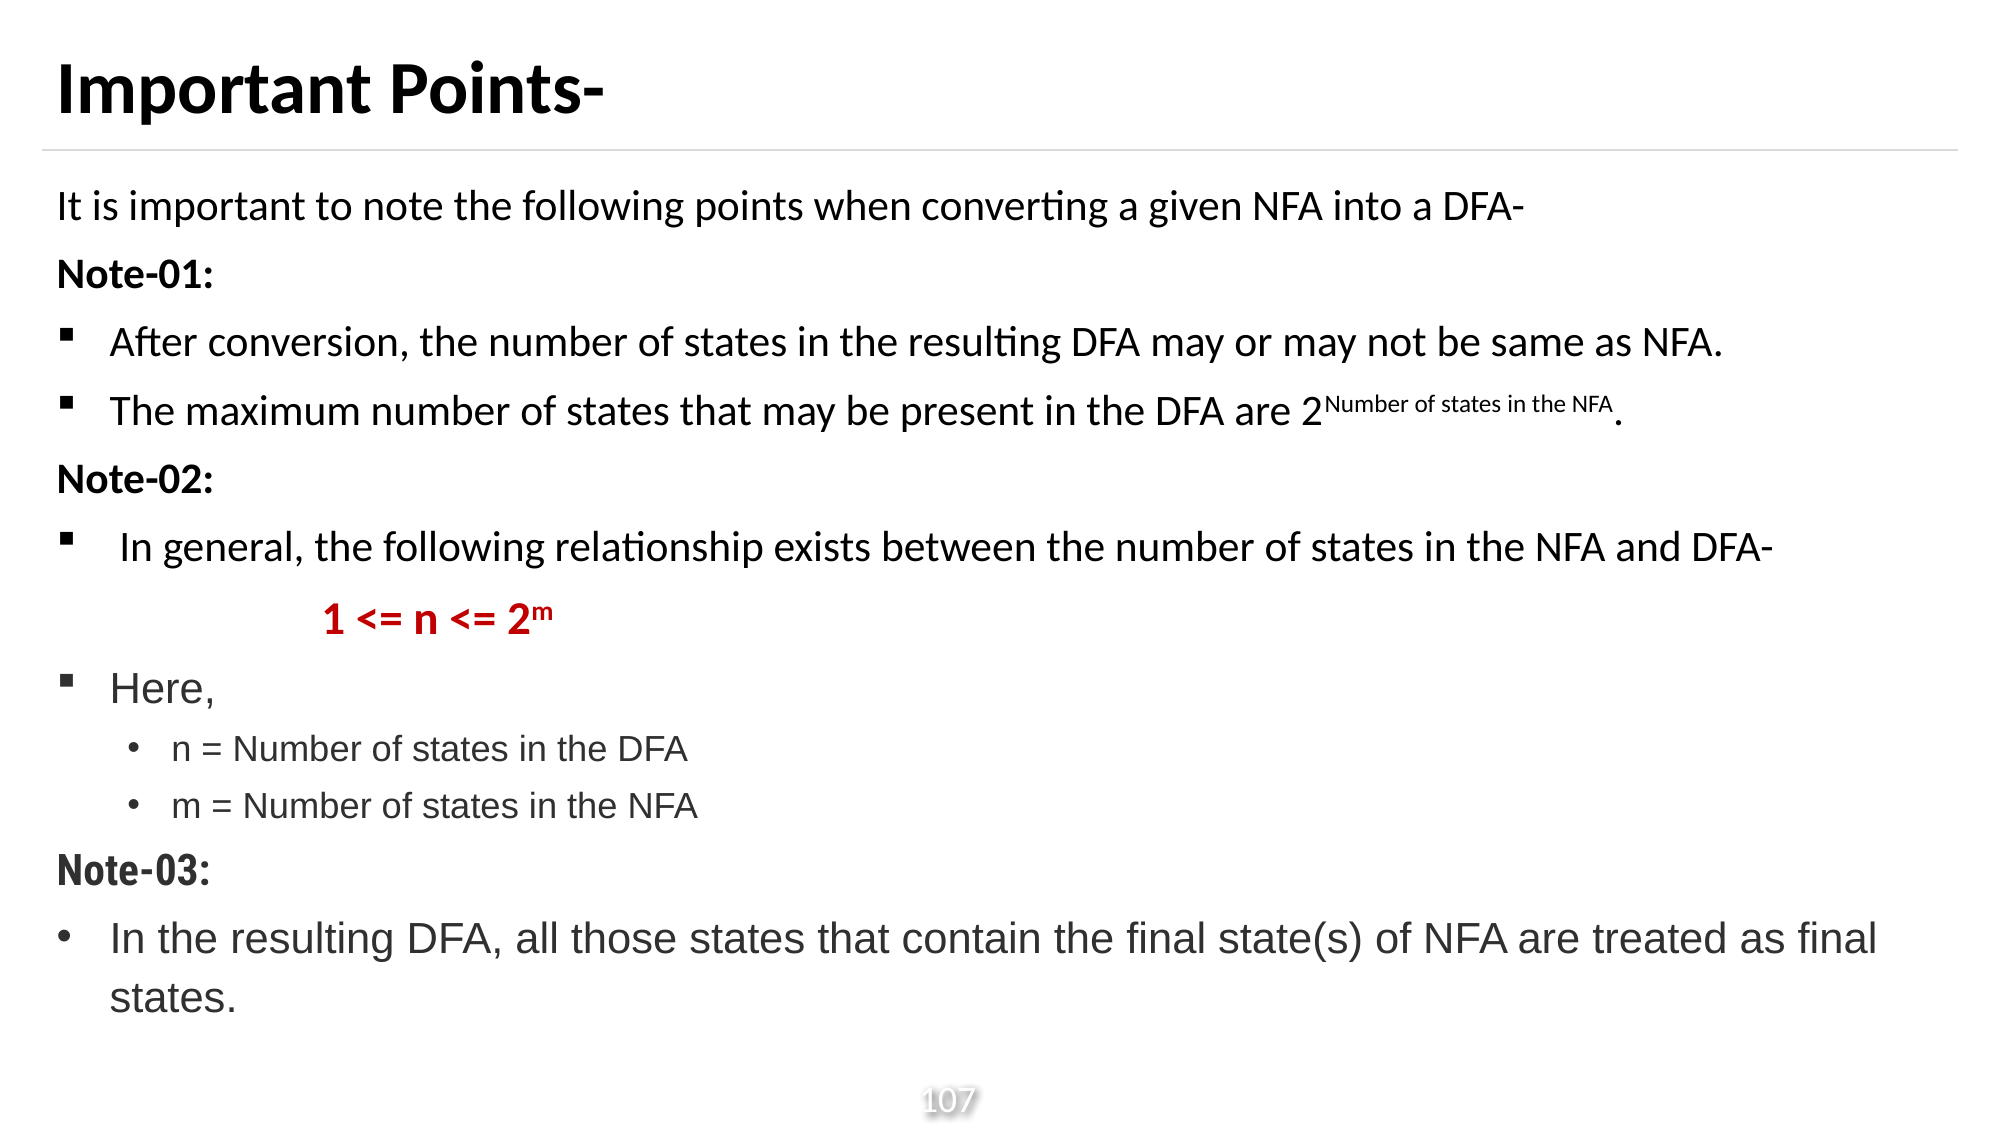

# Important Points-
It is important to note the following points when converting a given NFA into a DFA-
Note-01:
After conversion, the number of states in the resulting DFA may or may not be same as NFA.
The maximum number of states that may be present in the DFA are 2Number of states in the NFA.
Note-02:
 In general, the following relationship exists between the number of states in the NFA and DFA-
1 <= n <= 2m
Here,
n = Number of states in the DFA
m = Number of states in the NFA
Note-03:
In the resulting DFA, all those states that contain the final state(s) of NFA are treated as final states.